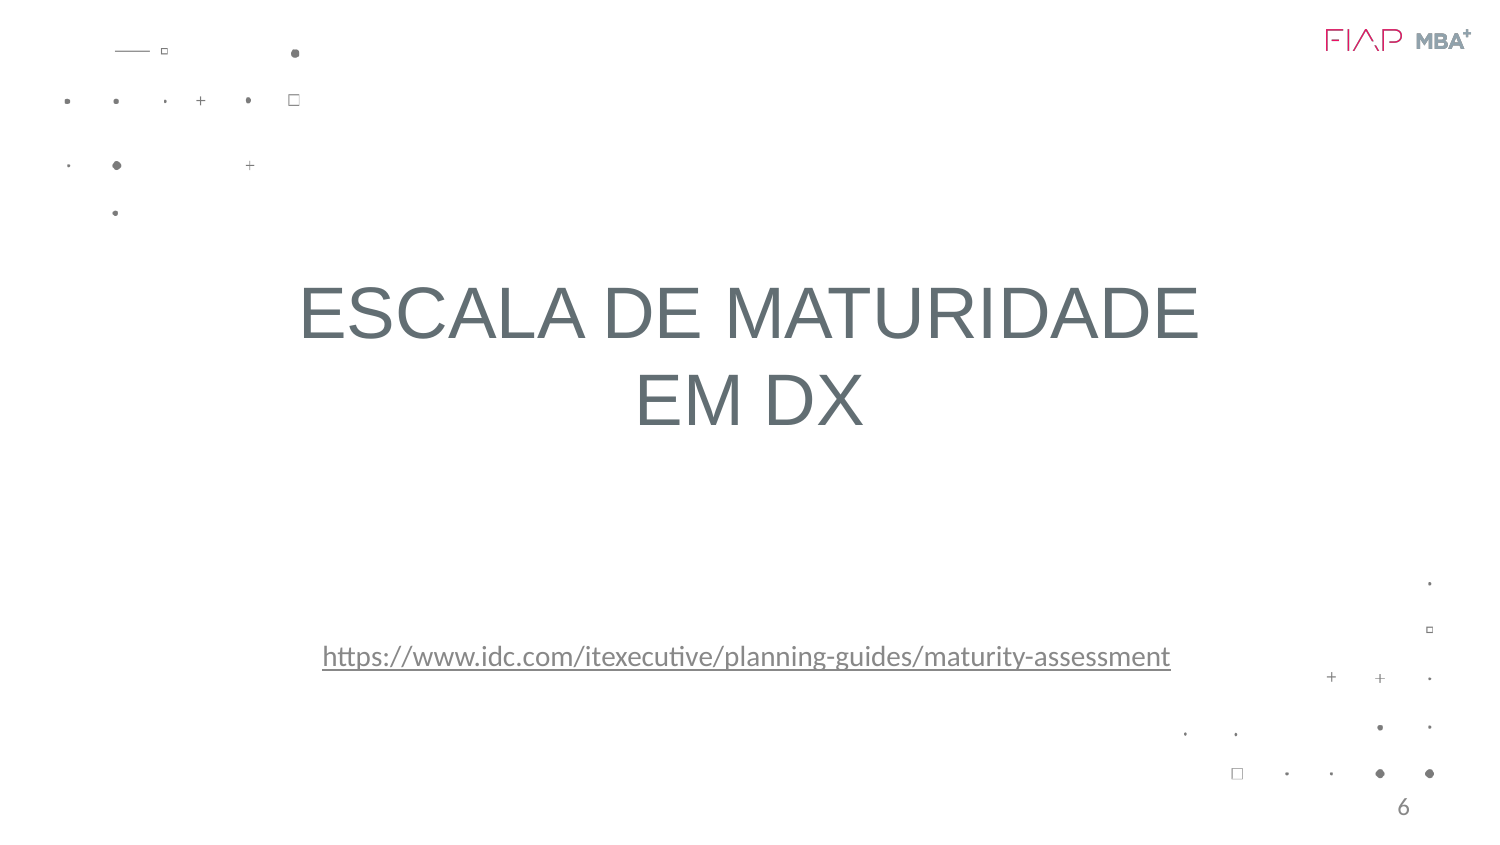

# ESCALA DE MATURIDADE EM DX
https://www.idc.com/itexecutive/planning-guides/maturity-assessment

6